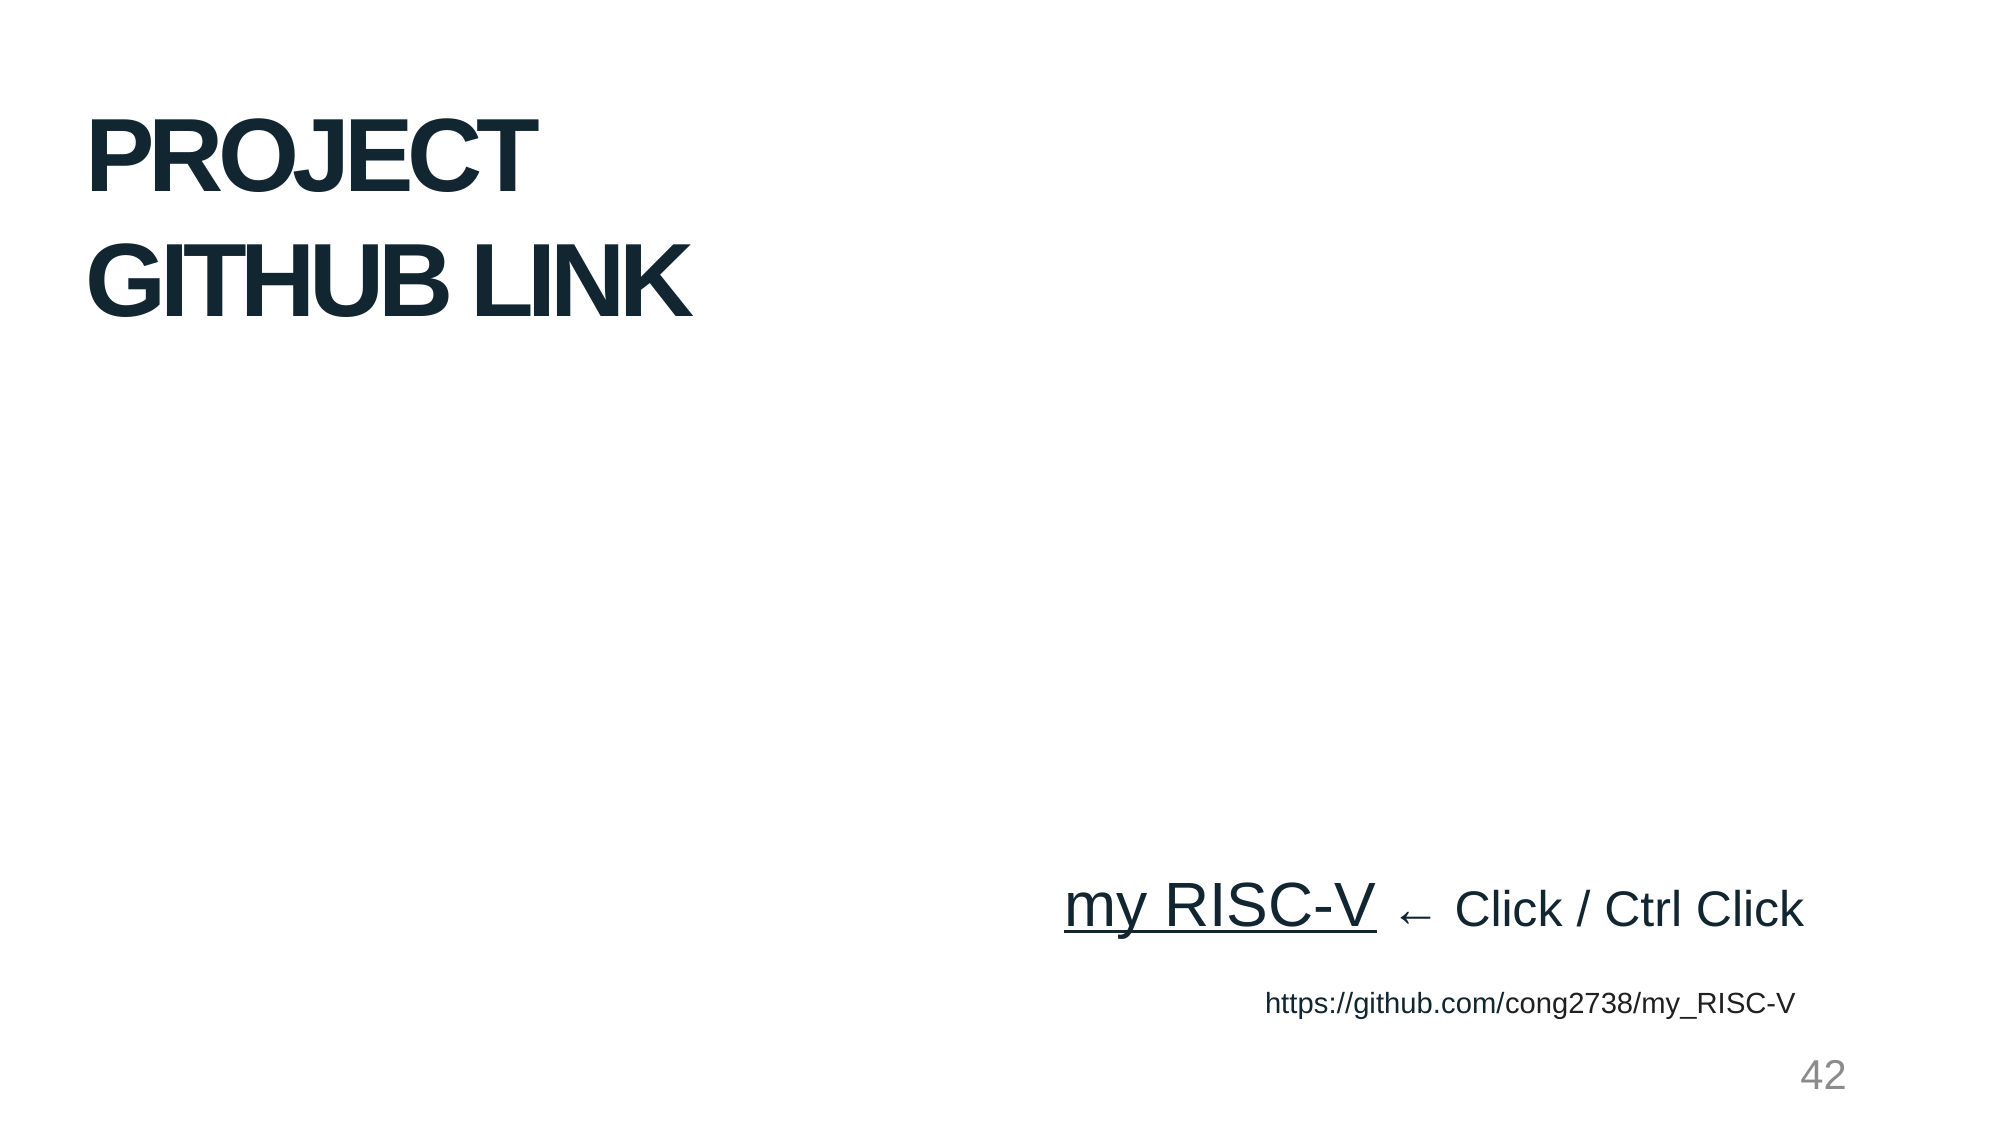

PROJECT
GITHUB LINK
my RISC-V ← Click / Ctrl Click
https://github.com/cong2738/my_RISC-V
42